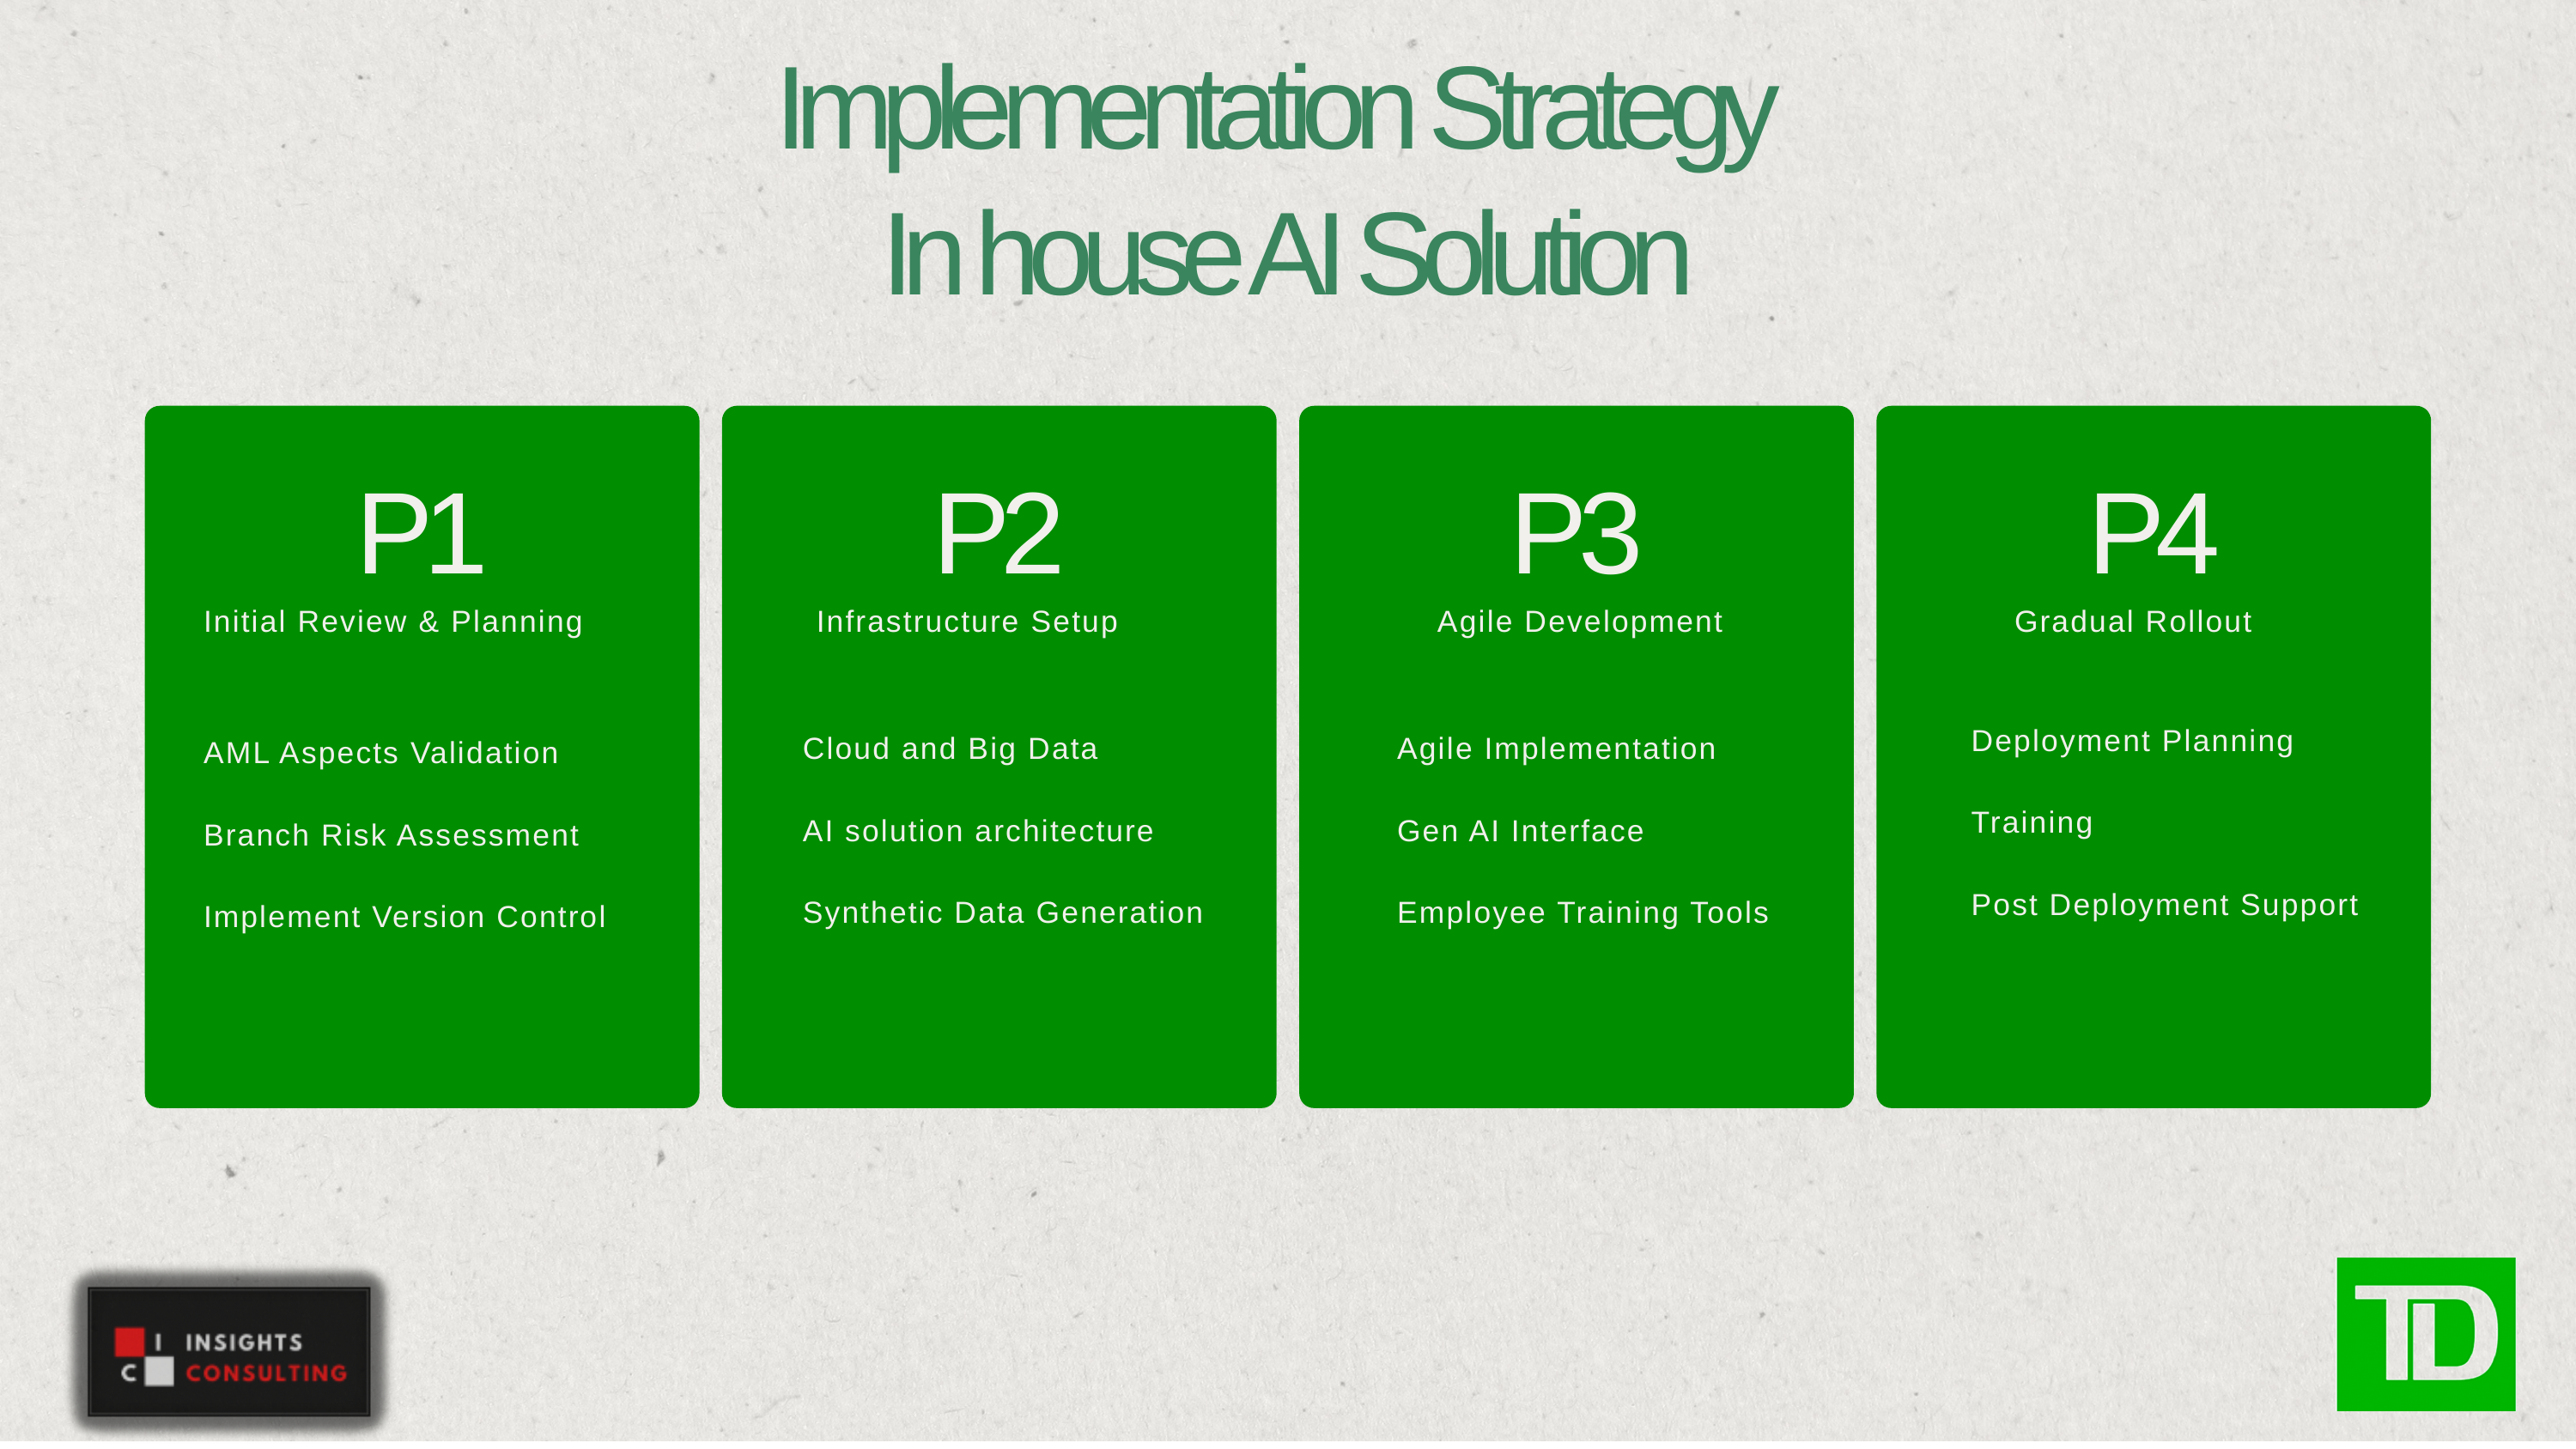

Implementation Strategy
In house AI Solution

P1
P2
P3
P4
Initial Review & Planning
Infrastructure Setup
Agile Development
Gradual Rollout
Deployment Planning

Training

Post Deployment Support
Agile Implementation

Gen AI Interface

Employee Training Tools
Cloud and Big Data

AI solution architecture

Synthetic Data Generation
AML Aspects Validation

Branch Risk Assessment

Implement Version Control